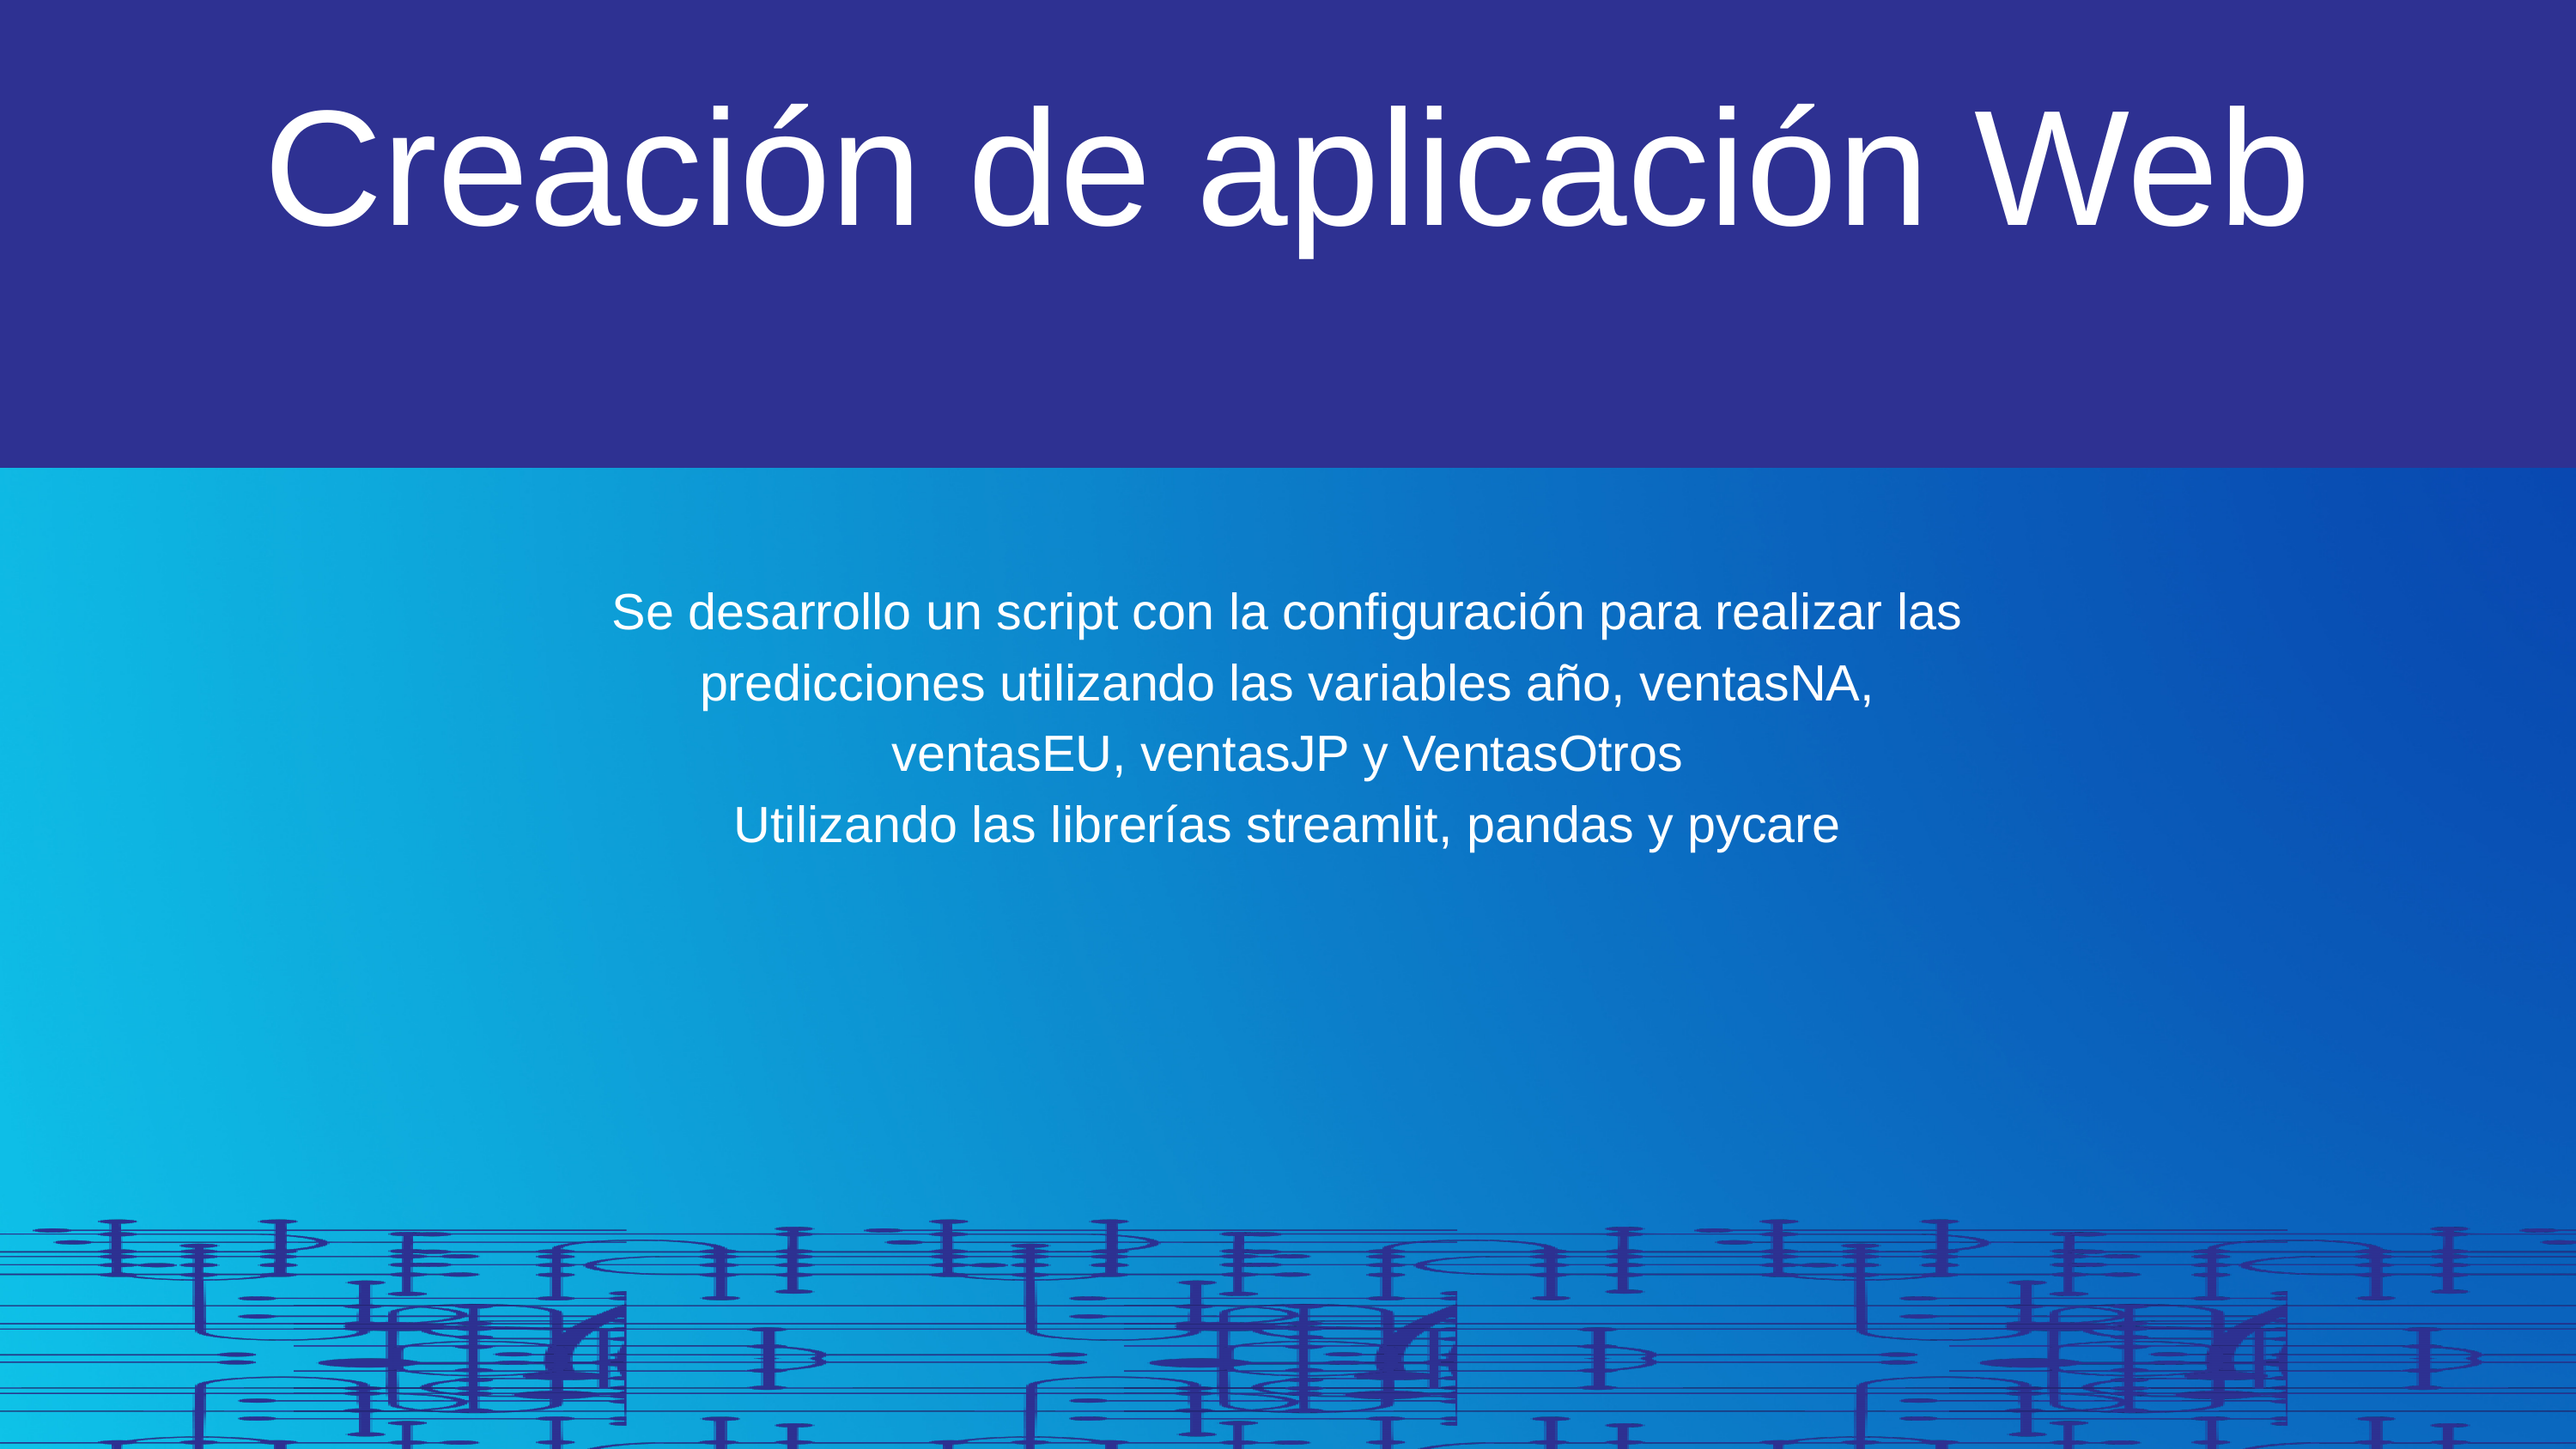

Creación de aplicación Web
Se desarrollo un script con la configuración para realizar las predicciones utilizando las variables año, ventasNA, ventasEU, ventasJP y VentasOtros
Utilizando las librerías streamlit, pandas y pycare